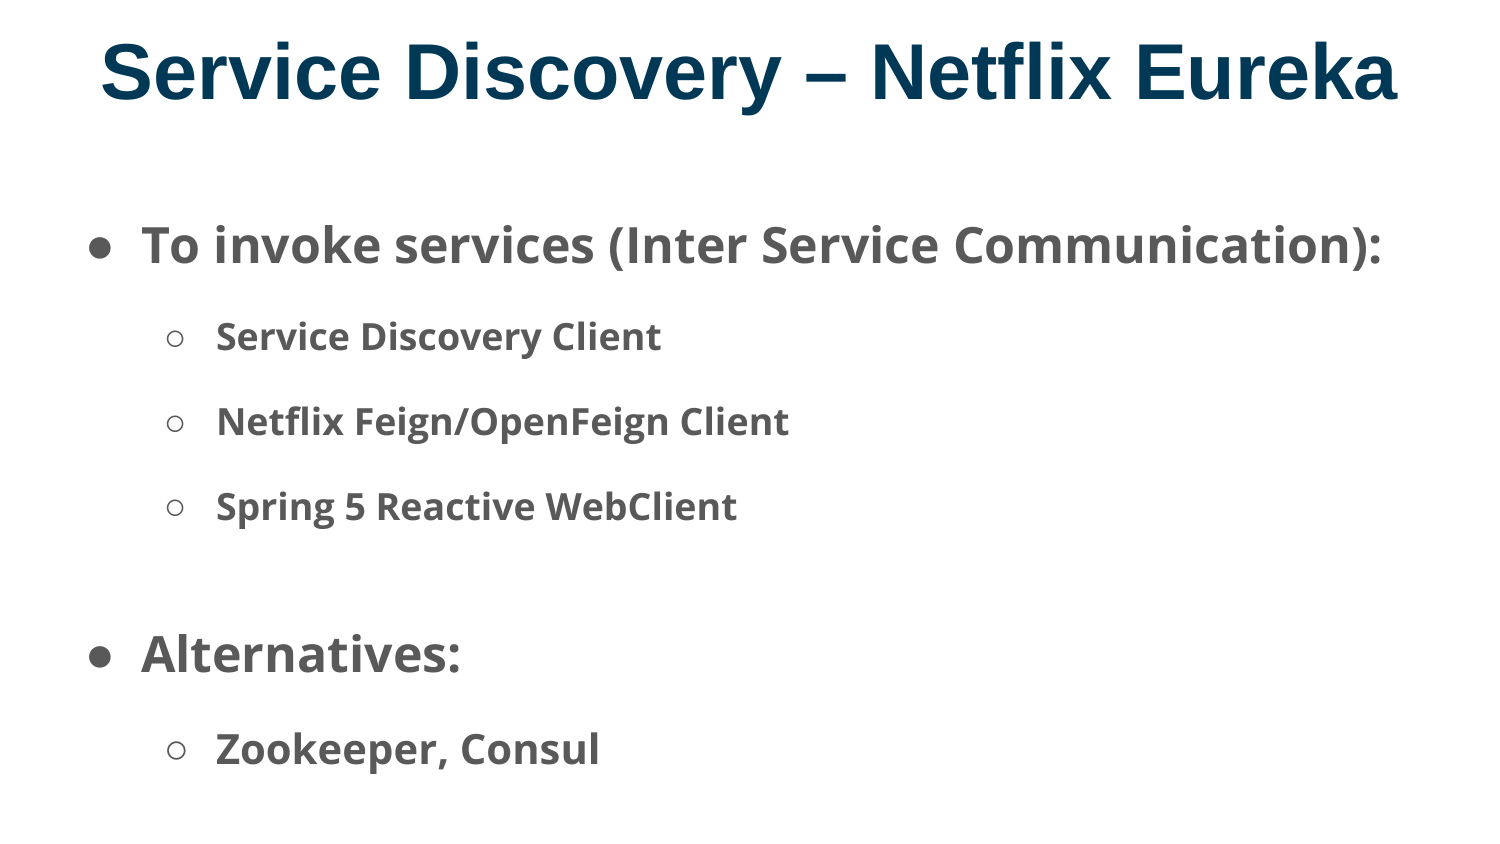

# Service Discovery – Netflix Eureka
22
To invoke services (Inter Service Communication):
Service Discovery Client
Netflix Feign/OpenFeign Client
Spring 5 Reactive WebClient

Alternatives:
Zookeeper, Consul